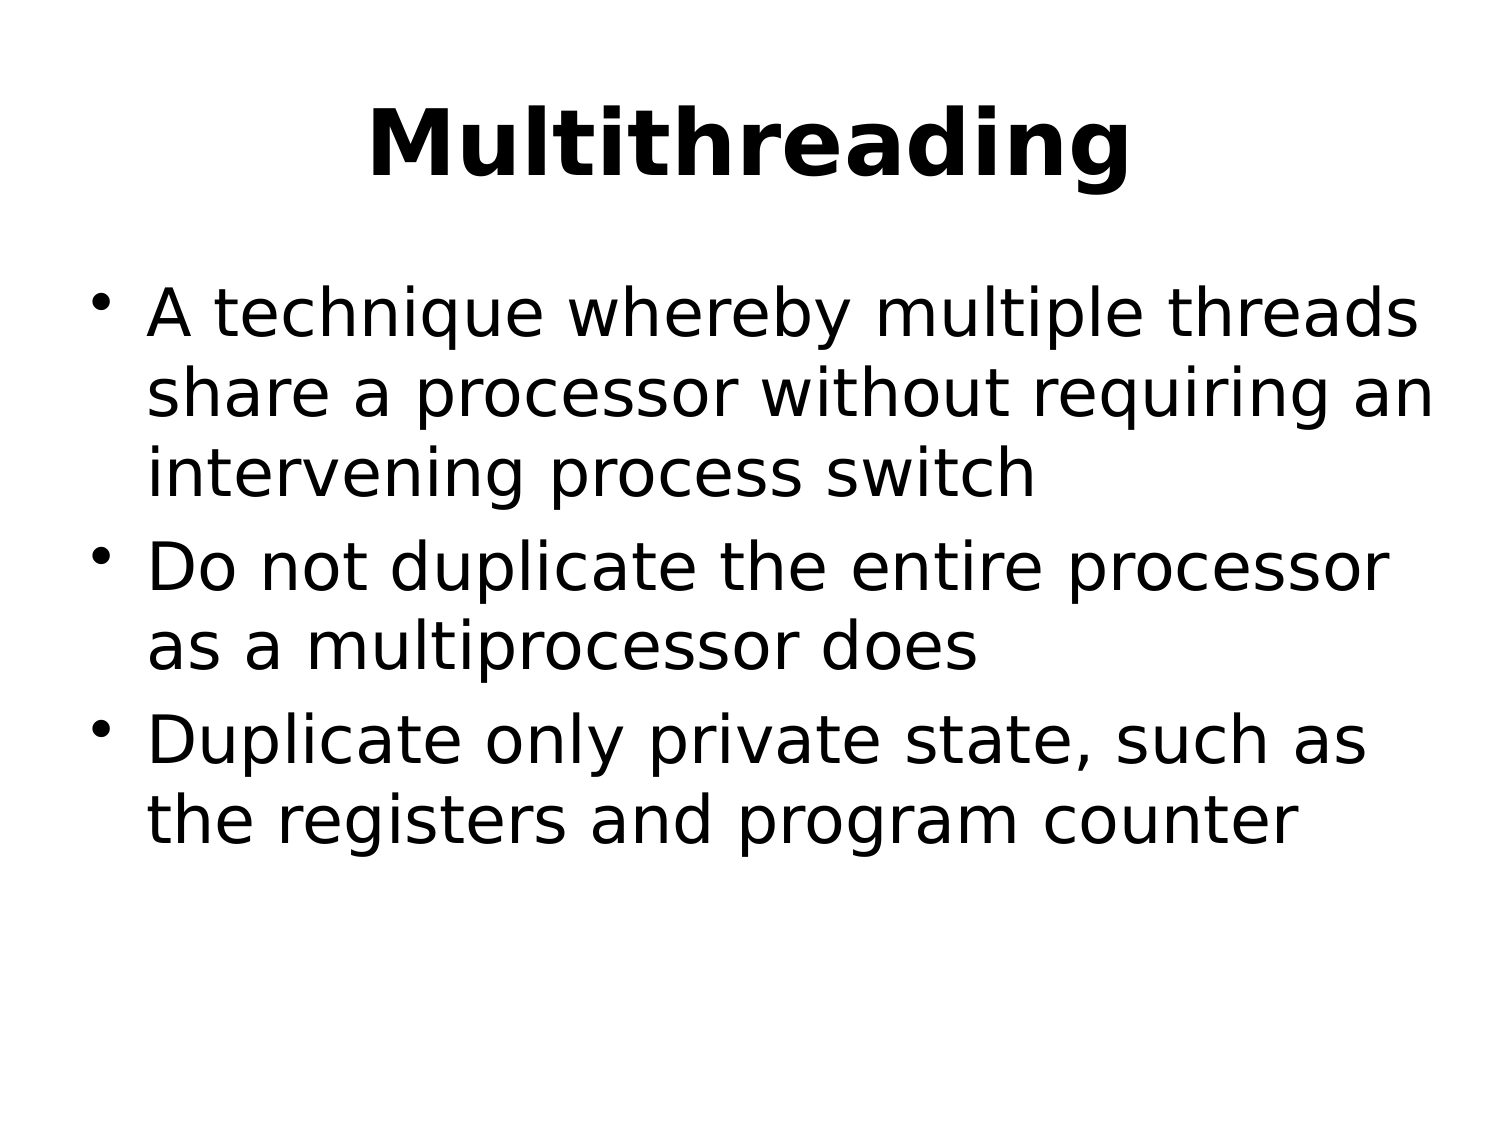

# Multithreading
A technique whereby multiple threads share a processor without requiring an intervening process switch
Do not duplicate the entire processor as a multiprocessor does
Duplicate only private state, such as the registers and program counter